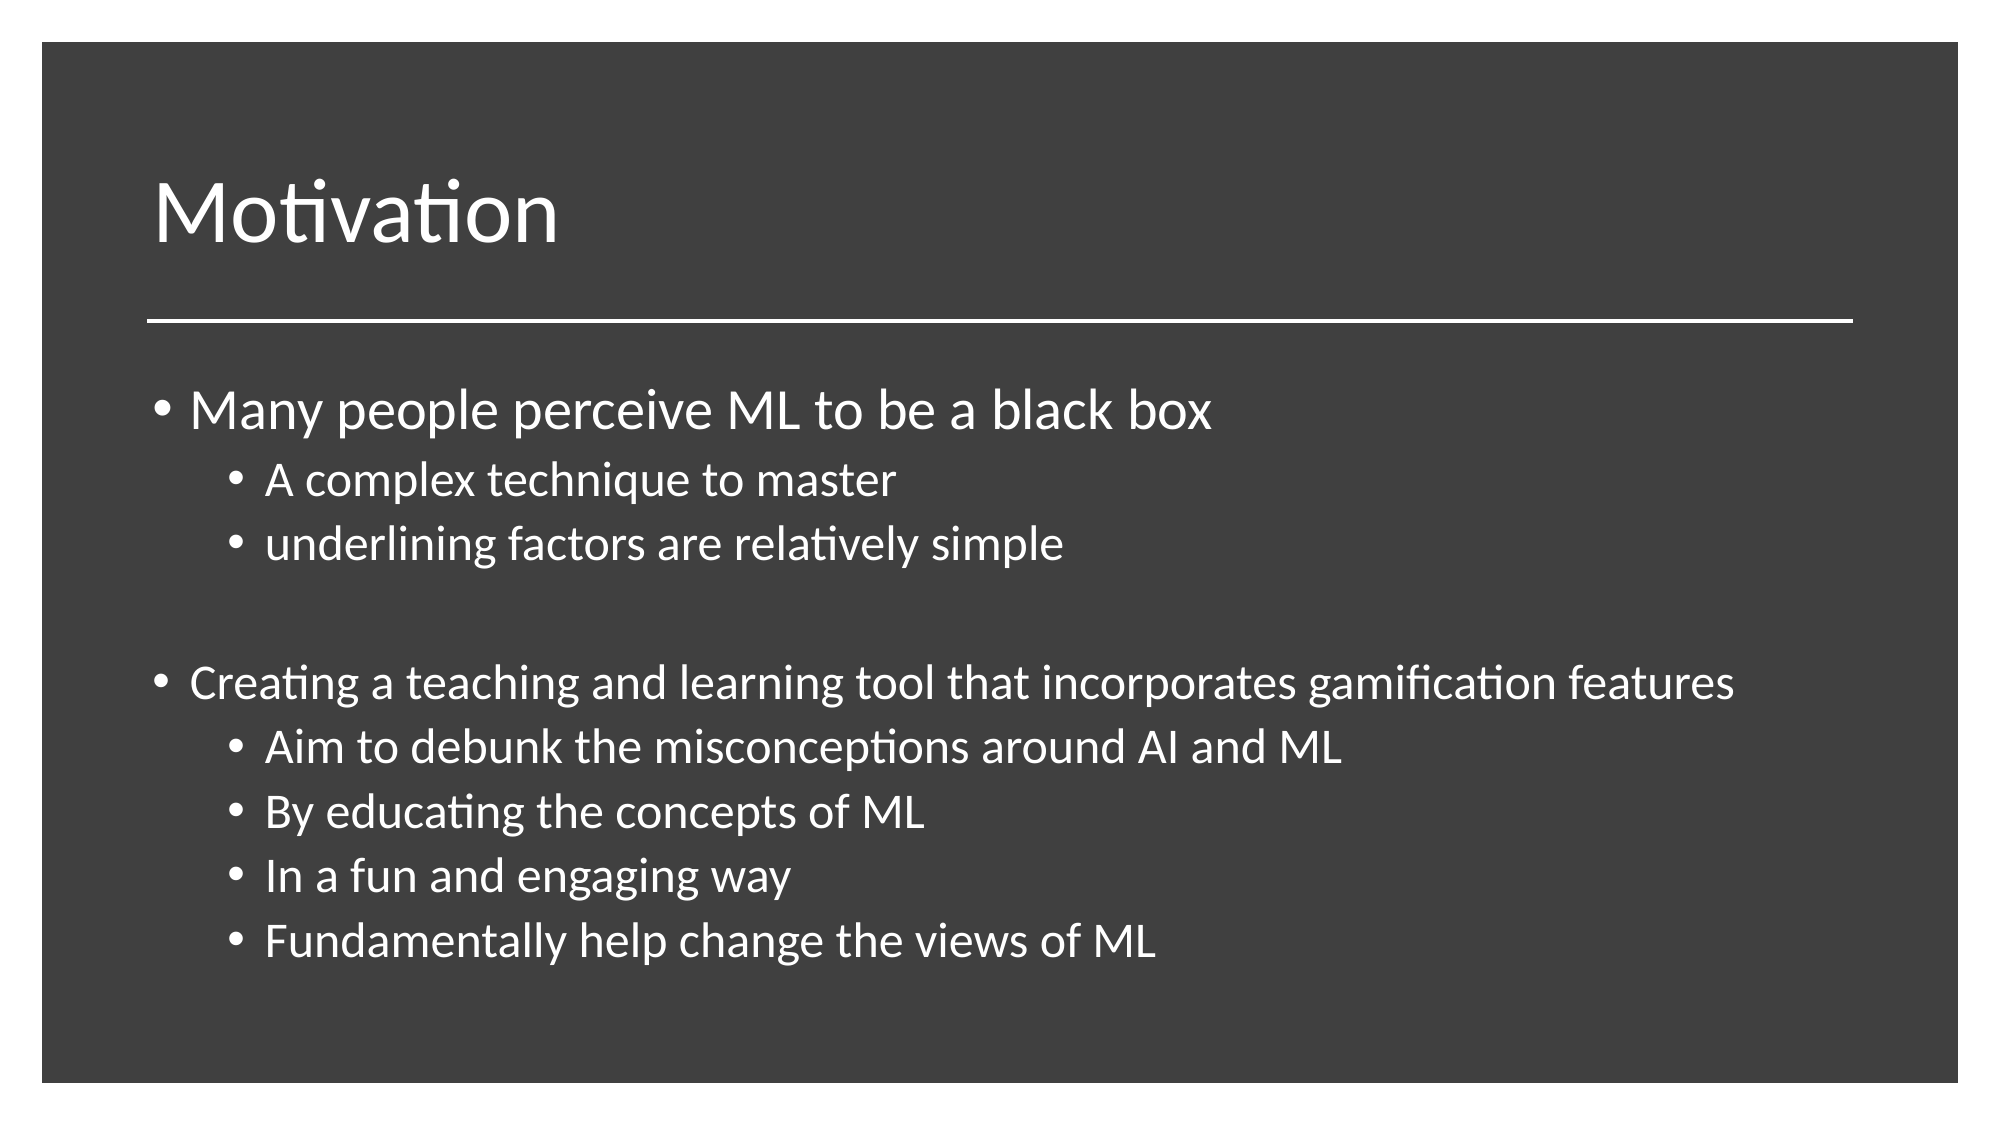

# Motivation
Many people perceive ML to be a black box
A complex technique to master
underlining factors are relatively simple

Creating a teaching and learning tool that incorporates gamification features
Aim to debunk the misconceptions around AI and ML
By educating the concepts of ML
In a fun and engaging way
Fundamentally help change the views of ML